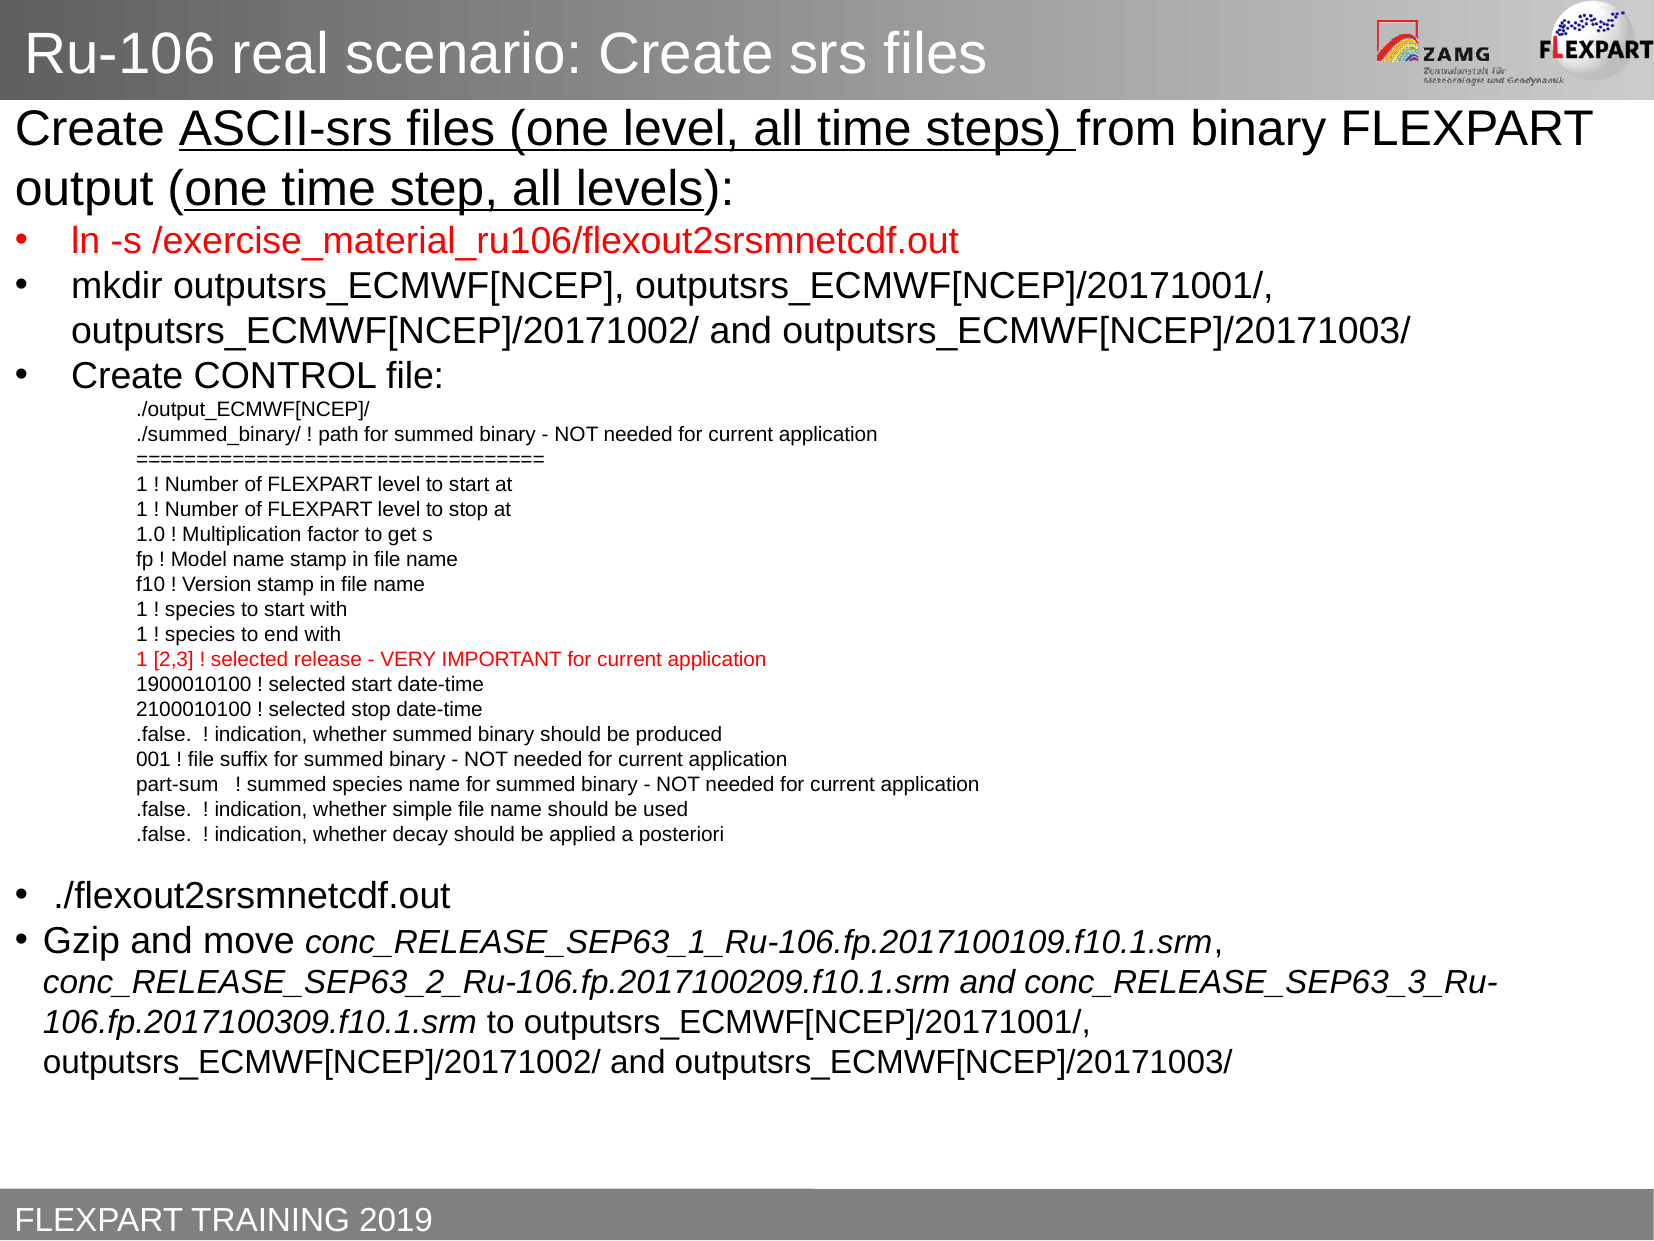

Ru-106 real scenario: Create srs files
Create ASCII-srs files (one level, all time steps) from binary FLEXPART output (one time step, all levels):
ln -s /exercise_material_ru106/flexout2srsmnetcdf.out
mkdir outputsrs_ECMWF[NCEP], outputsrs_ECMWF[NCEP]/20171001/,  outputsrs_ECMWF[NCEP]/20171002/ and outputsrs_ECMWF[NCEP]/20171003/
Create CONTROL file:
./output_ECMWF[NCEP]/
./summed_binary/ ! path for summed binary - NOT needed for current application
==================================
1 ! Number of FLEXPART level to start at
1 ! Number of FLEXPART level to stop at
1.0 ! Multiplication factor to get s
fp ! Model name stamp in file name
f10 ! Version stamp in file name
1 ! species to start with
1 ! species to end with
1 [2,3] ! selected release - VERY IMPORTANT for current application
1900010100 ! selected start date-time
2100010100 ! selected stop date-time
.false.  ! indication, whether summed binary should be produced
001 ! file suffix for summed binary - NOT needed for current application
part-sum   ! summed species name for summed binary - NOT needed for current application
.false.  ! indication, whether simple file name should be used
.false.  ! indication, whether decay should be applied a posteriori

 ./flexout2srsmnetcdf.out
Gzip and move conc_RELEASE_SEP63_1_Ru-106.fp.2017100109.f10.1.srm, conc_RELEASE_SEP63_2_Ru-106.fp.2017100209.f10.1.srm and conc_RELEASE_SEP63_3_Ru-106.fp.2017100309.f10.1.srm to outputsrs_ECMWF[NCEP]/20171001/, outputsrs_ECMWF[NCEP]/20171002/ and outputsrs_ECMWF[NCEP]/20171003/